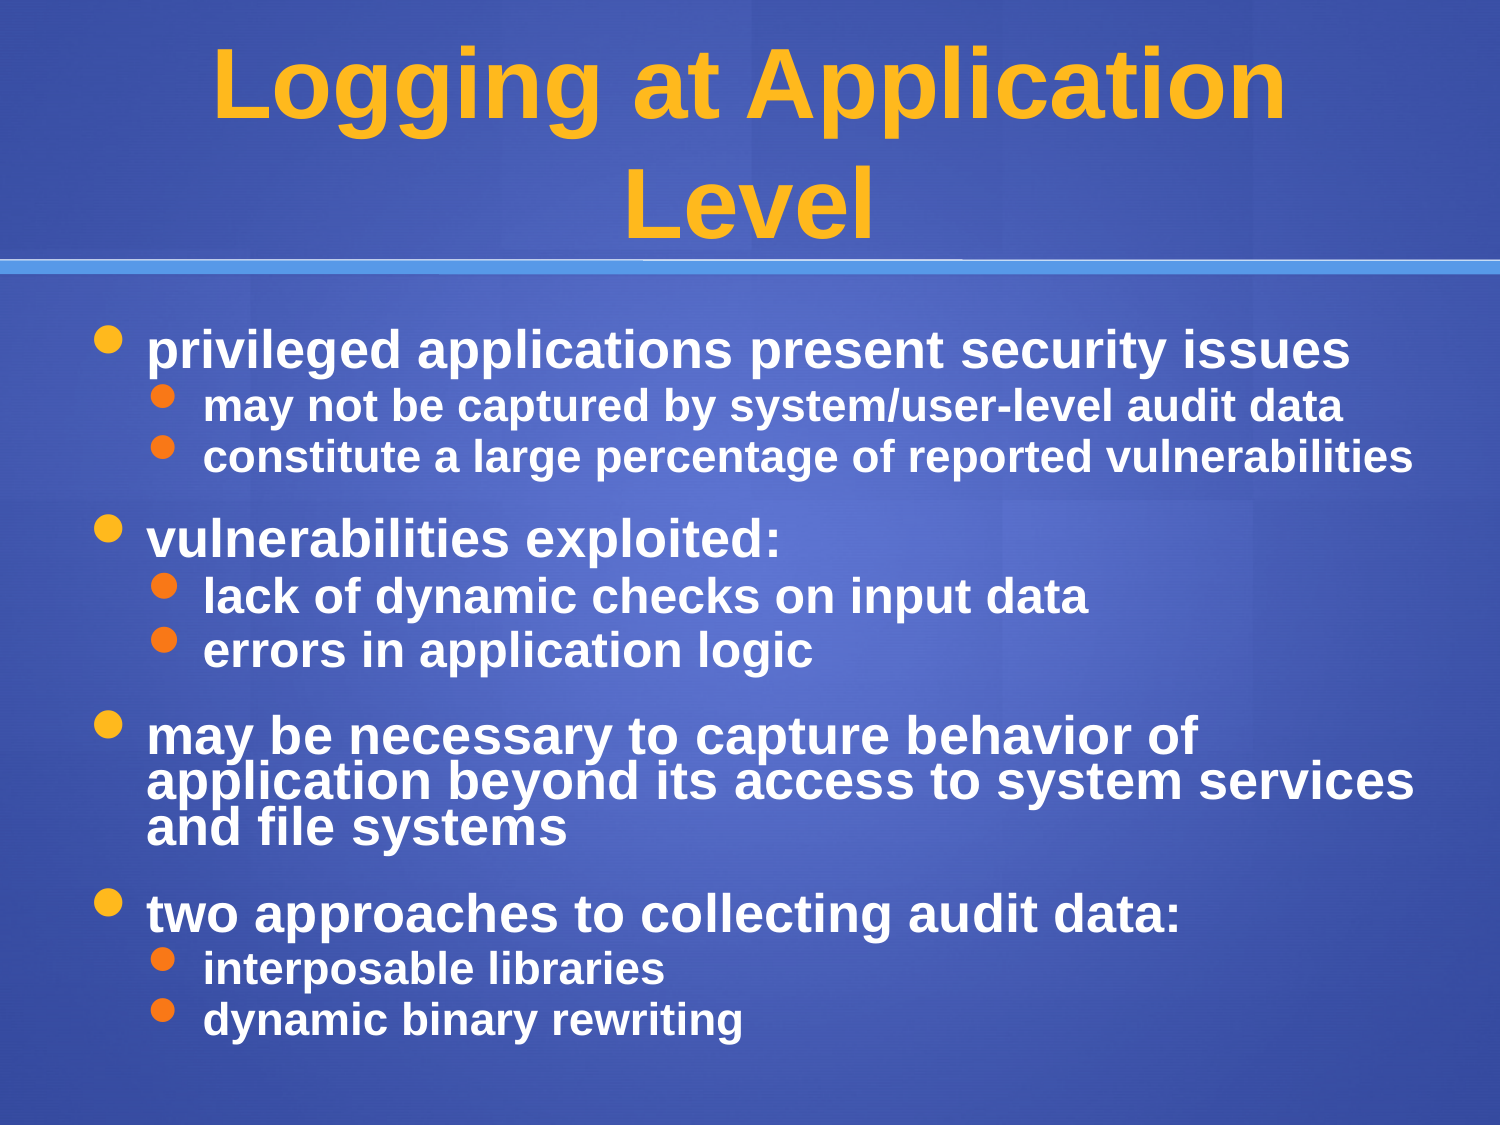

# Logging at Application Level
privileged applications present security issues
may not be captured by system/user-level audit data
constitute a large percentage of reported vulnerabilities
vulnerabilities exploited:
lack of dynamic checks on input data
errors in application logic
may be necessary to capture behavior of application beyond its access to system services and file systems
two approaches to collecting audit data:
interposable libraries
dynamic binary rewriting